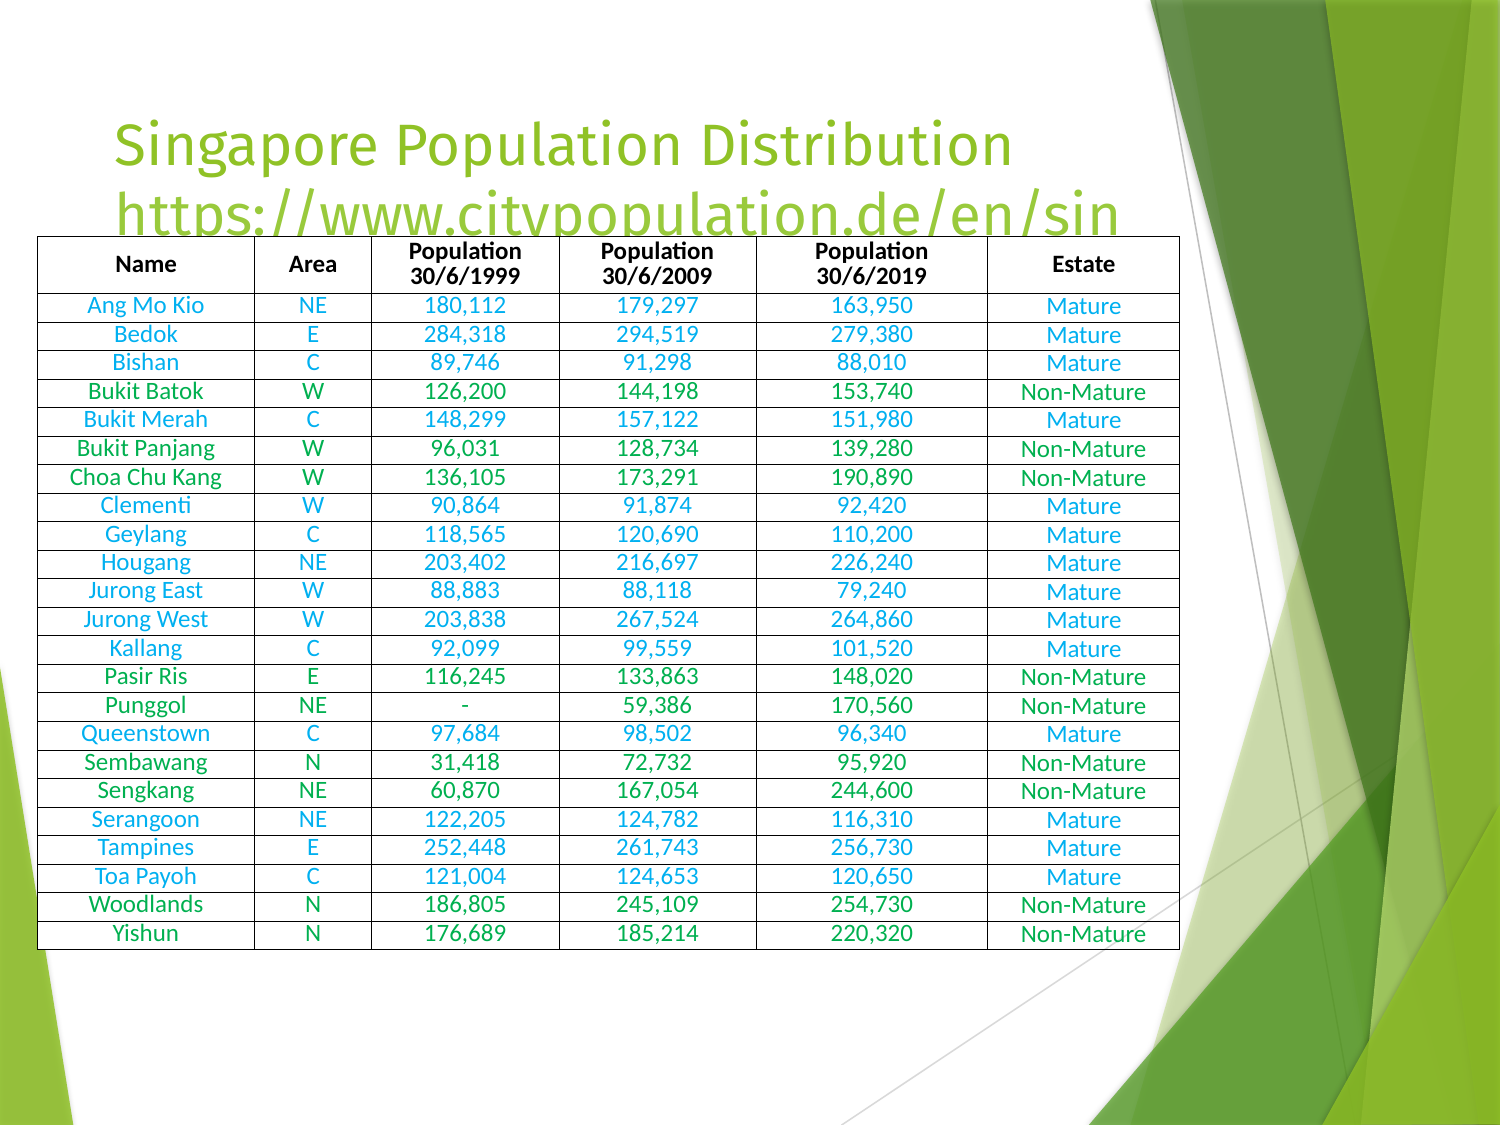

# Singapore Population Distribution https://www.citypopulation.de/en/singapore/cities/
| Name | Area | Population 30/6/1999 | Population 30/6/2009 | Population 30/6/2019 | Estate |
| --- | --- | --- | --- | --- | --- |
| Ang Mo Kio | NE | 180,112 | 179,297 | 163,950 | Mature |
| Bedok | E | 284,318 | 294,519 | 279,380 | Mature |
| Bishan | C | 89,746 | 91,298 | 88,010 | Mature |
| Bukit Batok | W | 126,200 | 144,198 | 153,740 | Non-Mature |
| Bukit Merah | C | 148,299 | 157,122 | 151,980 | Mature |
| Bukit Panjang | W | 96,031 | 128,734 | 139,280 | Non-Mature |
| Choa Chu Kang | W | 136,105 | 173,291 | 190,890 | Non-Mature |
| Clementi | W | 90,864 | 91,874 | 92,420 | Mature |
| Geylang | C | 118,565 | 120,690 | 110,200 | Mature |
| Hougang | NE | 203,402 | 216,697 | 226,240 | Mature |
| Jurong East | W | 88,883 | 88,118 | 79,240 | Mature |
| Jurong West | W | 203,838 | 267,524 | 264,860 | Mature |
| Kallang | C | 92,099 | 99,559 | 101,520 | Mature |
| Pasir Ris | E | 116,245 | 133,863 | 148,020 | Non-Mature |
| Punggol | NE | - | 59,386 | 170,560 | Non-Mature |
| Queenstown | C | 97,684 | 98,502 | 96,340 | Mature |
| Sembawang | N | 31,418 | 72,732 | 95,920 | Non-Mature |
| Sengkang | NE | 60,870 | 167,054 | 244,600 | Non-Mature |
| Serangoon | NE | 122,205 | 124,782 | 116,310 | Mature |
| Tampines | E | 252,448 | 261,743 | 256,730 | Mature |
| Toa Payoh | C | 121,004 | 124,653 | 120,650 | Mature |
| Woodlands | N | 186,805 | 245,109 | 254,730 | Non-Mature |
| Yishun | N | 176,689 | 185,214 | 220,320 | Non-Mature |